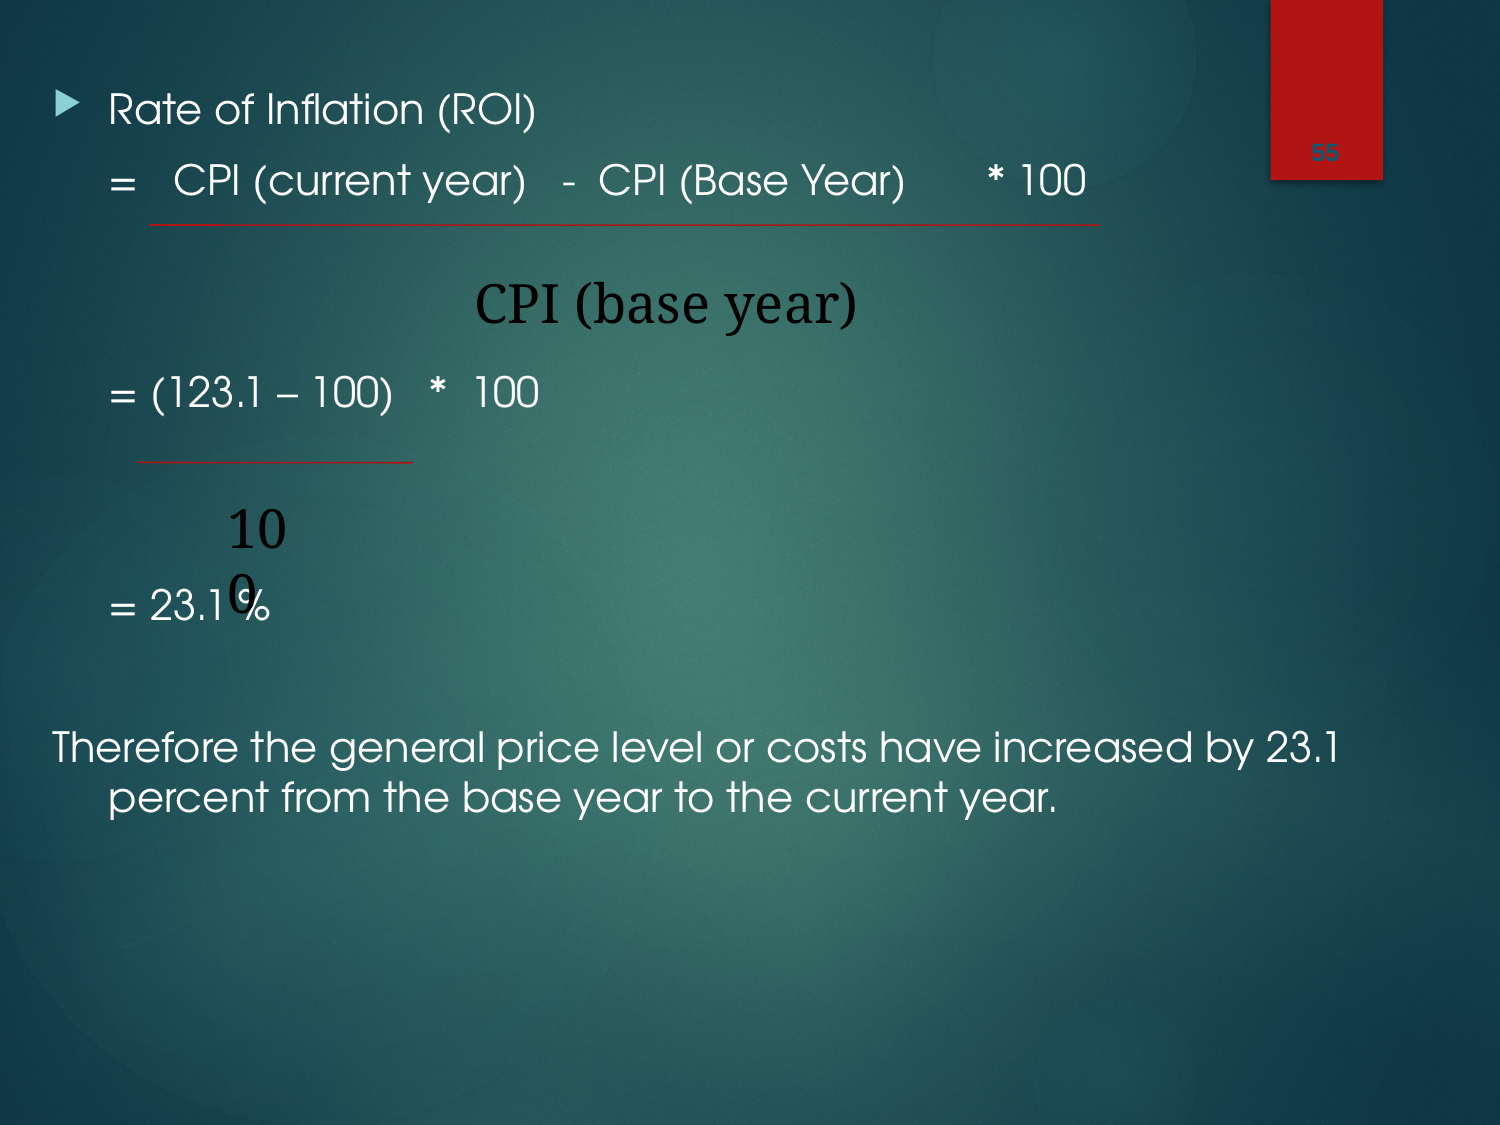

55
Rate of Inflation (ROI)
	=   CPI (current year)   -  CPI (Base Year)       * 100

	= (123.1 – 100)   *  100

	= 23.1 %

Therefore the general price level or costs have increased by 23.1 percent from the base year to the current year.
CPI (base year)
100